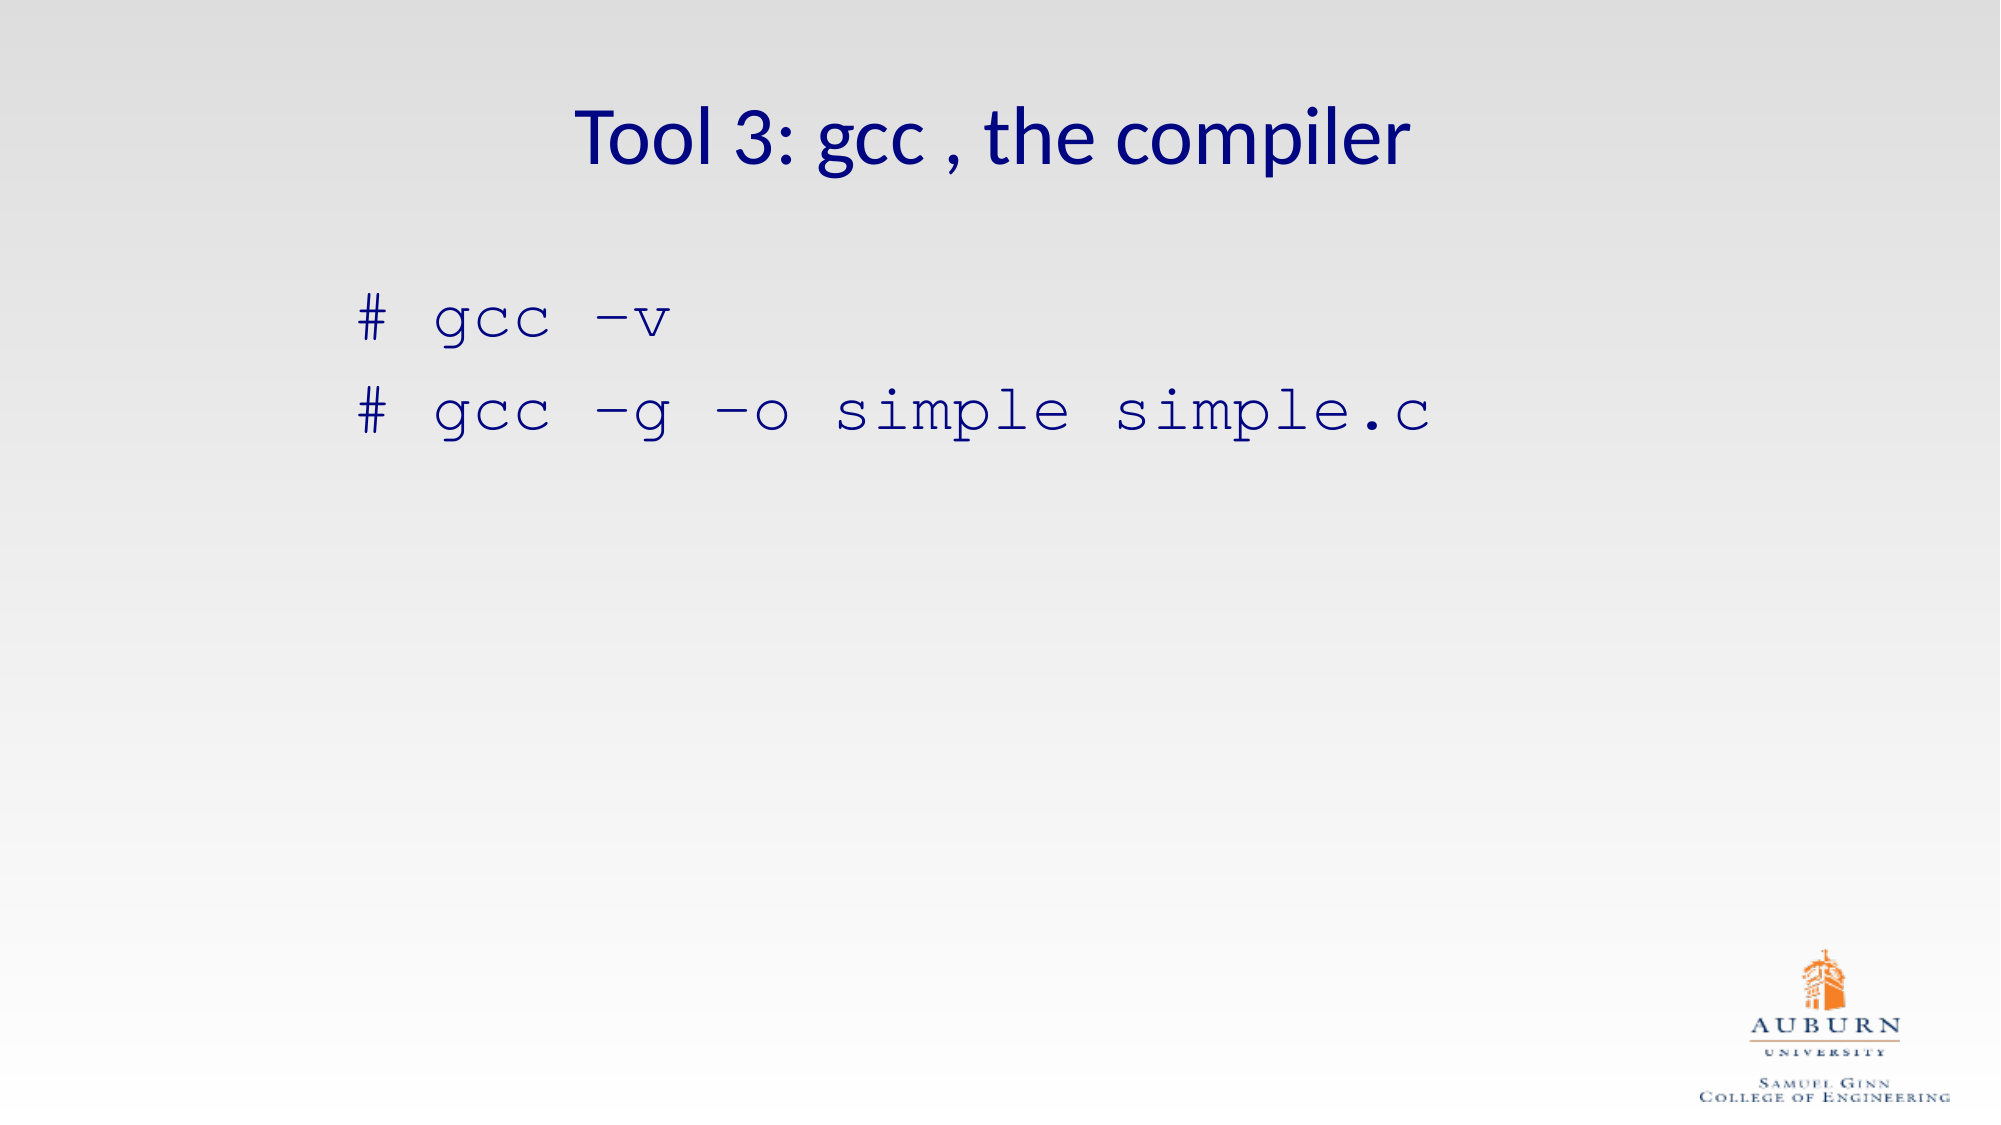

# Tool 3: gcc , the compiler
# gcc –v
# gcc –g -o simple simple.c